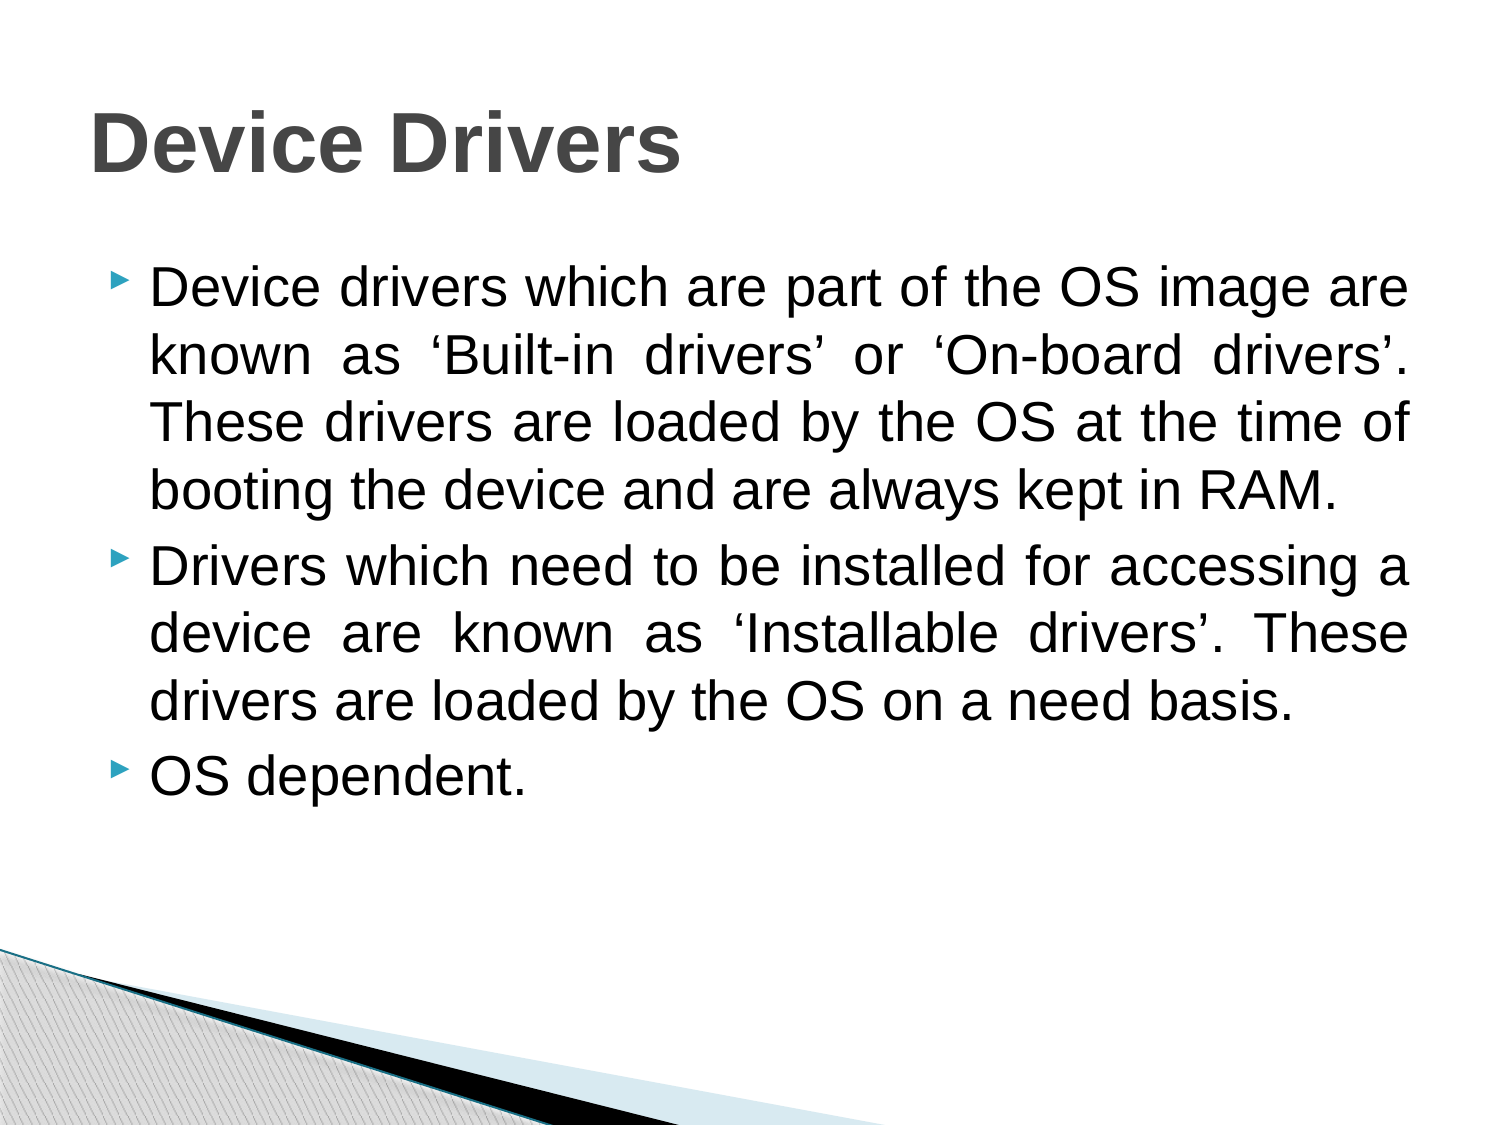

# Device Drivers
Device drivers which are part of the OS image are known as ‘Built-in drivers’ or ‘On-board drivers’. These drivers are loaded by the OS at the time of booting the device and are always kept in RAM.
Drivers which need to be installed for accessing a device are known as ‘Installable drivers’. These drivers are loaded by the OS on a need basis.
OS dependent.